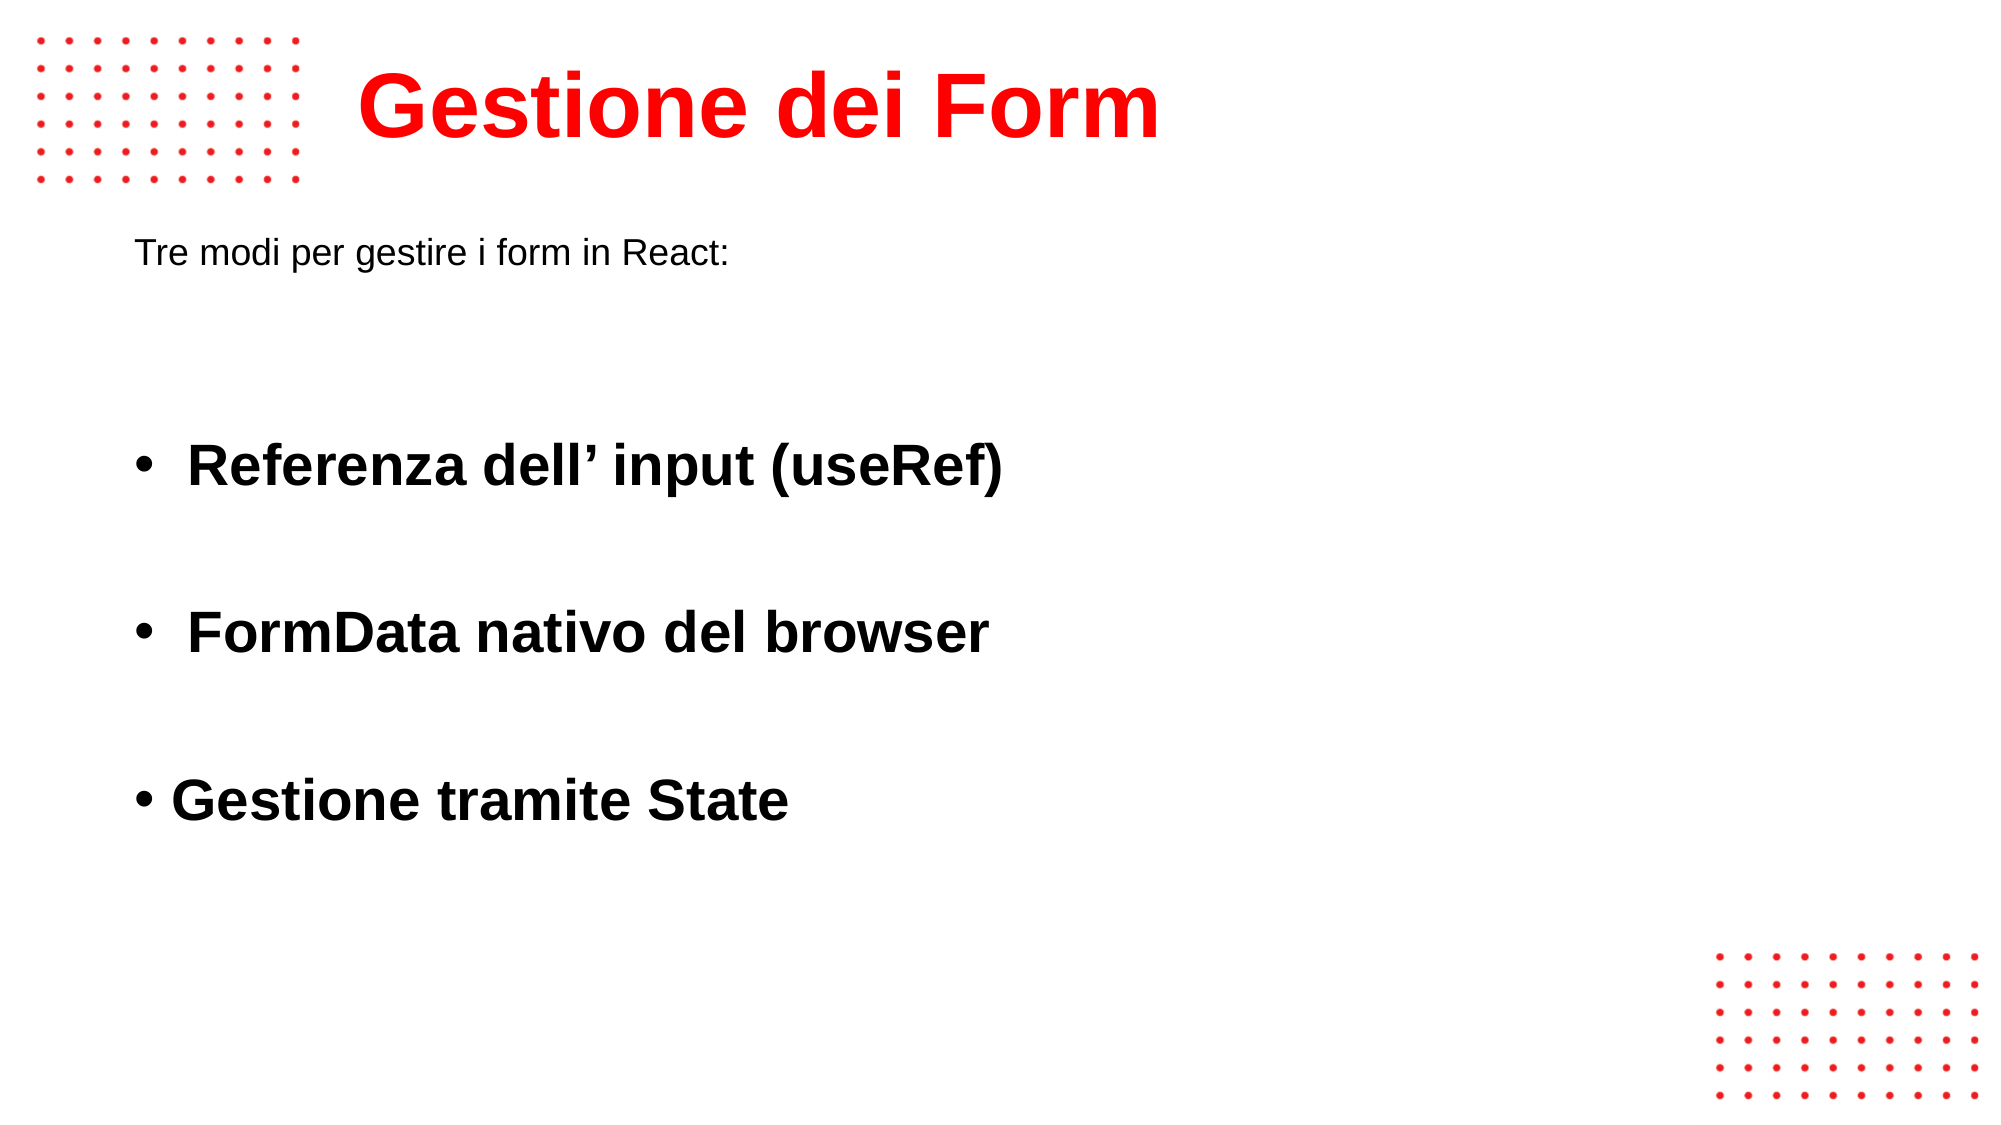

npm install react-router-dom

# Gestione dei Form
Tre modi per gestire i form in React:

 Referenza dell’ input (useRef)

 FormData nativo del browser

Gestione tramite State